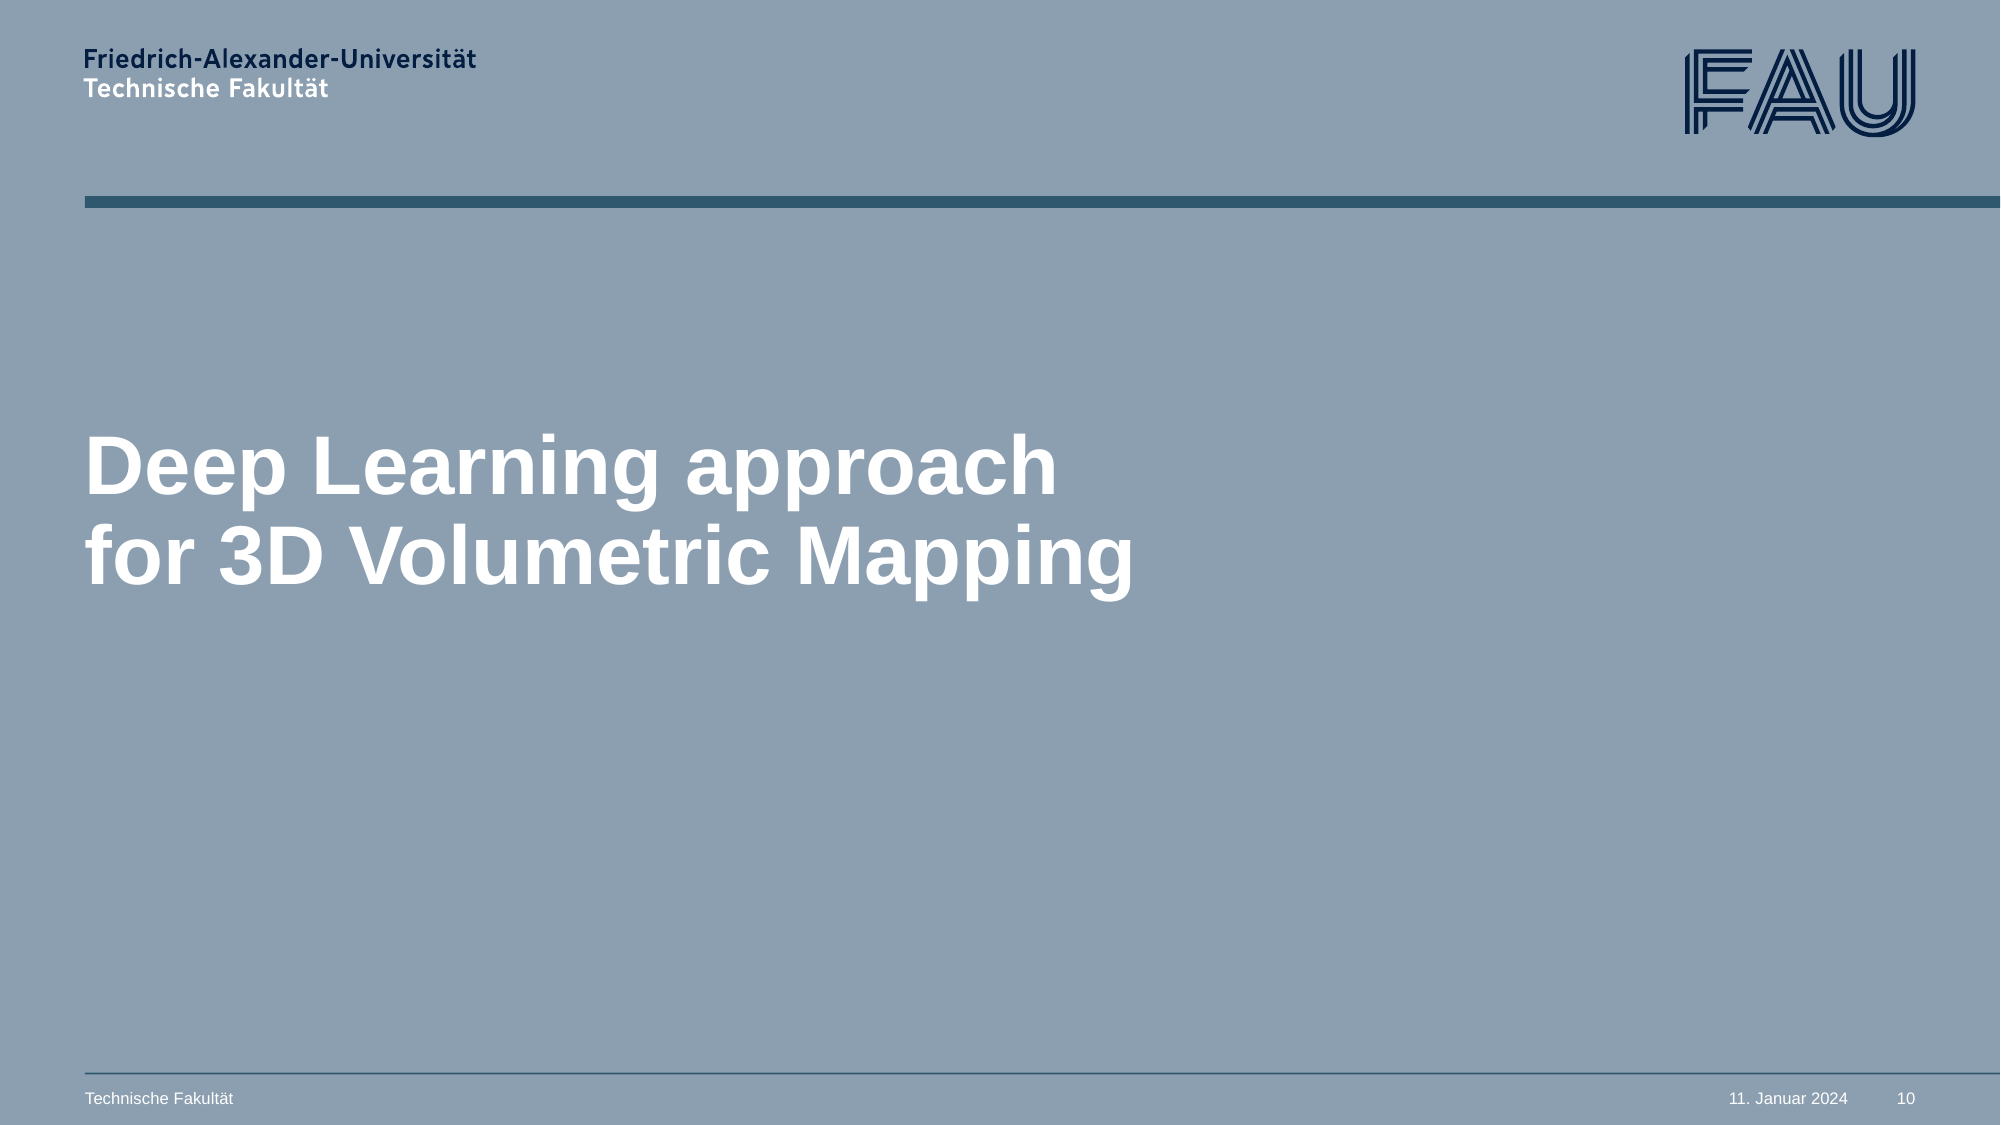

# Deep Learning approach for 3D Volumetric Mapping
Technische Fakultät
11. Januar 2024
10